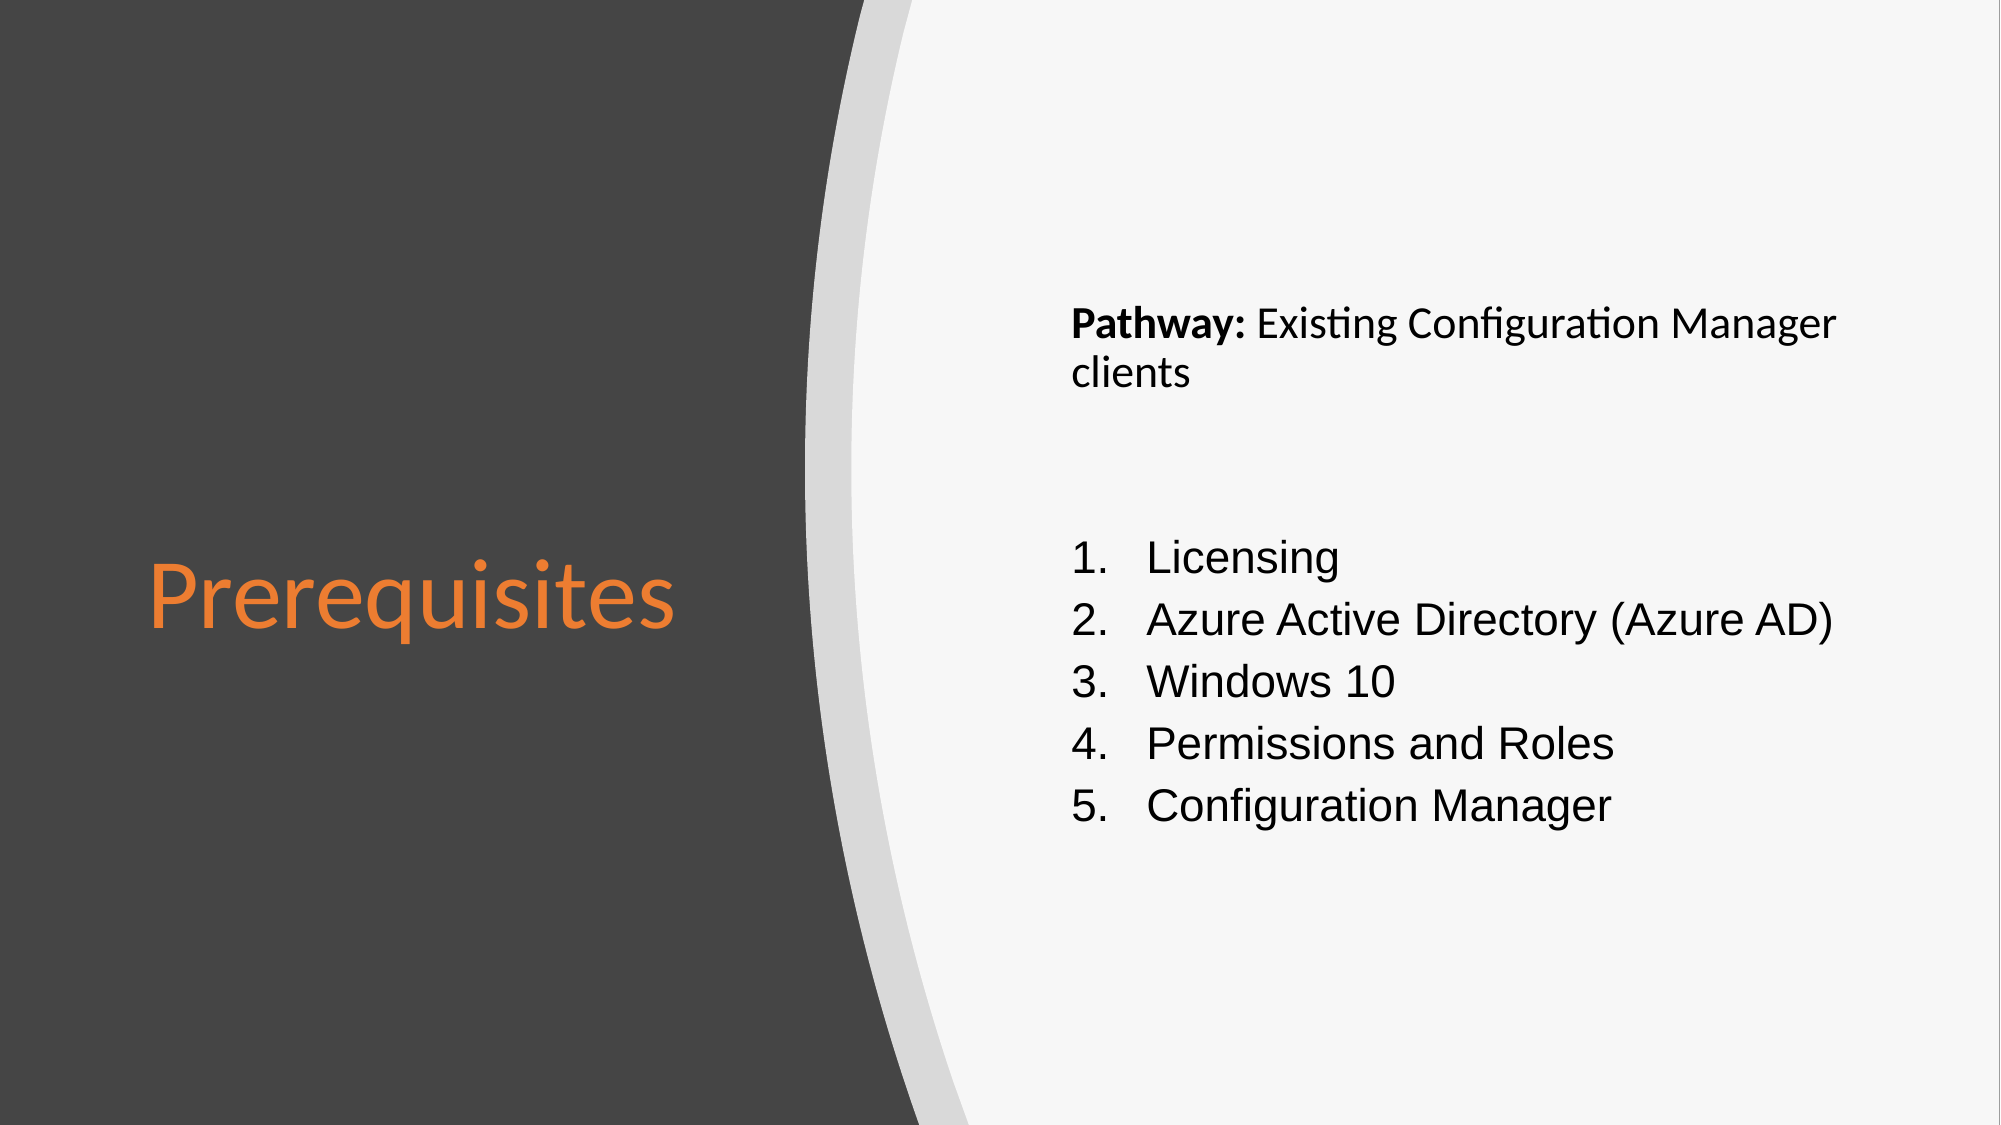

Pathway: Existing Configuration Manager clients

Licensing
Azure Active Directory (Azure AD)
Windows 10
Permissions and Roles
Configuration Manager

# Prerequisites